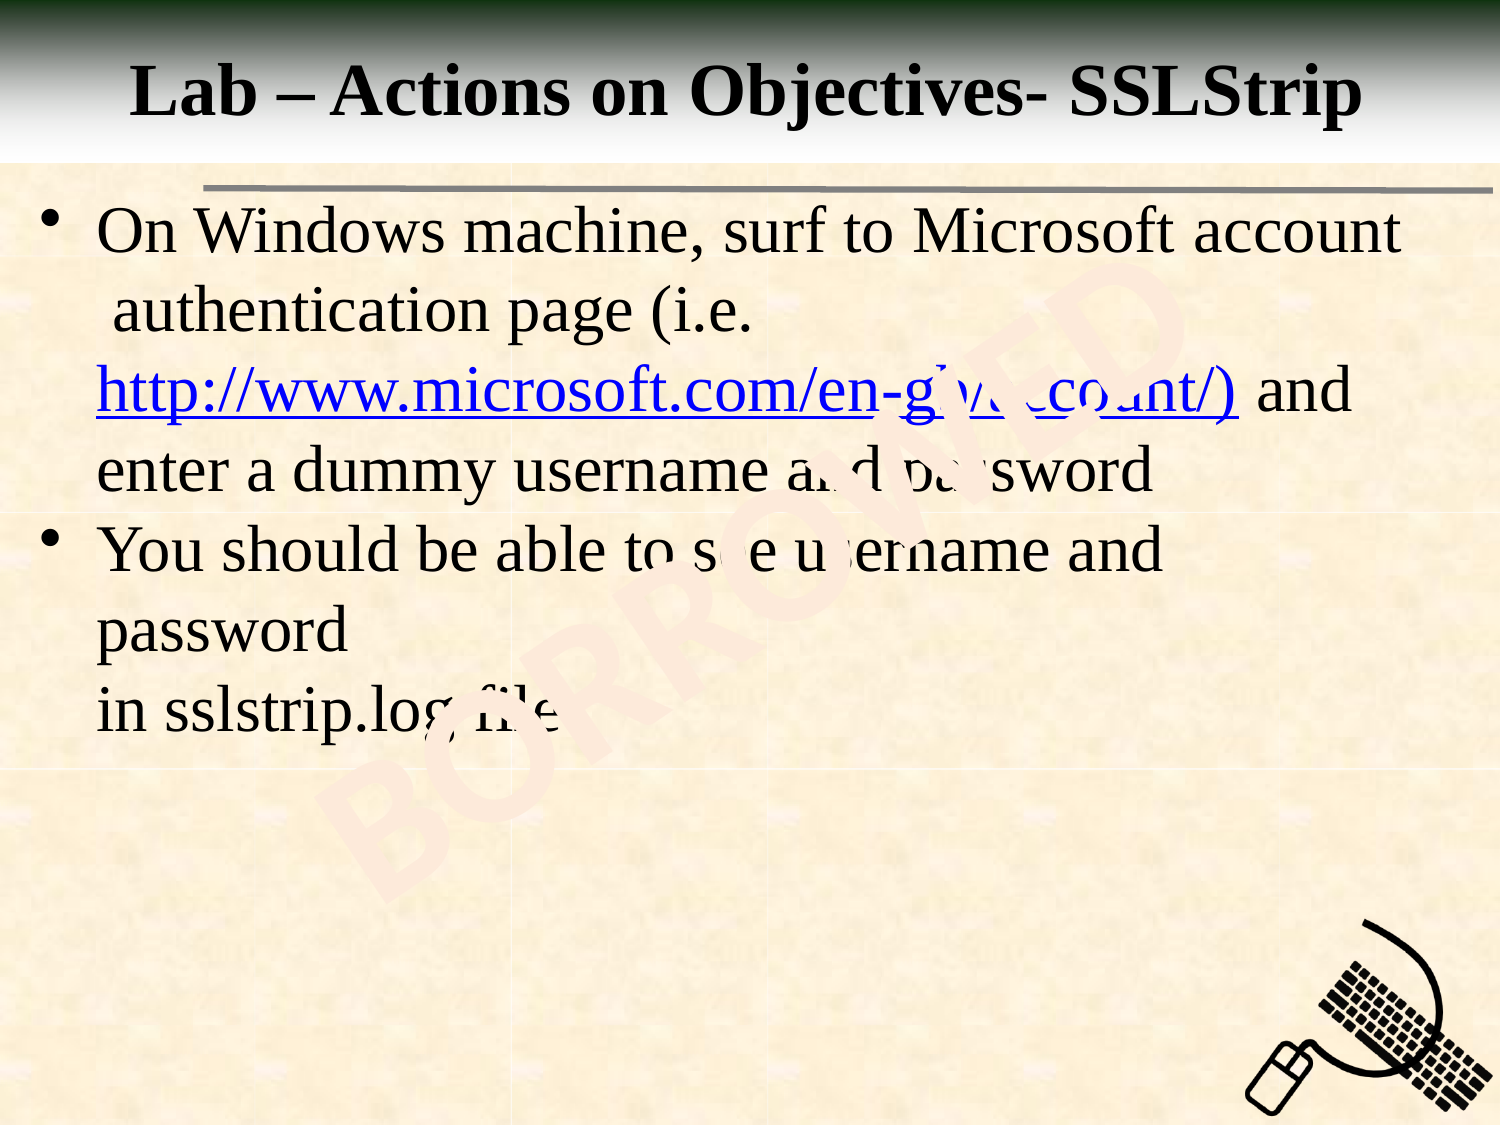

# Lab – Actions on Objectives- SSLStrip
On Windows machine, surf to Microsoft account  authentication page (i.e.  http://www.microsoft.com/en-gb/account/) and  enter a dummy username and password
You should be able to see username and password
in sslstrip.log file

BORROWED